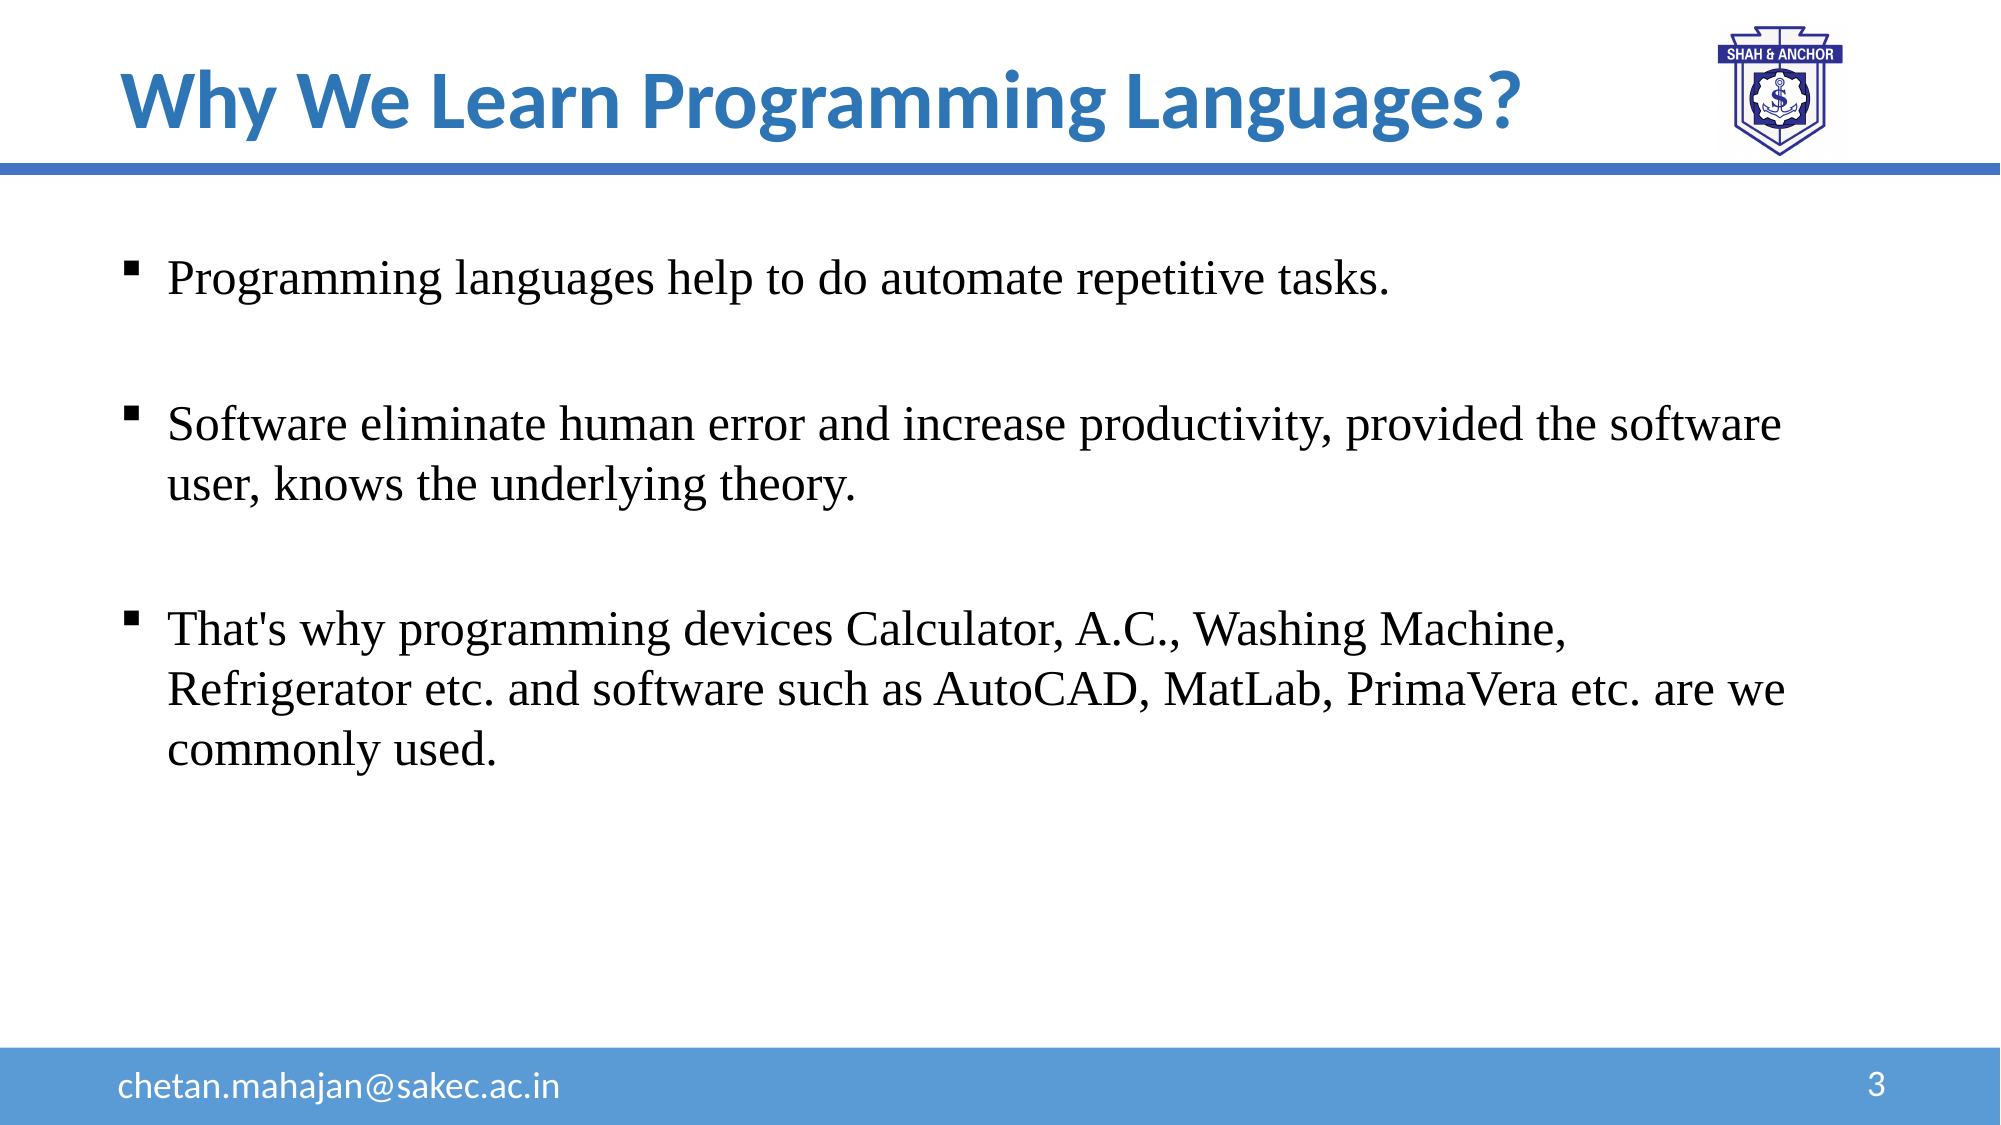

Why We Learn Programming Languages?
Programming languages help to do automate repetitive tasks.

Software eliminate human error and increase productivity, provided the software user, knows the underlying theory.

That's why programming devices Calculator, A.C., Washing Machine, Refrigerator etc. and software such as AutoCAD, MatLab, PrimaVera etc. are we commonly used.

3
chetan.mahajan@sakec.ac.in